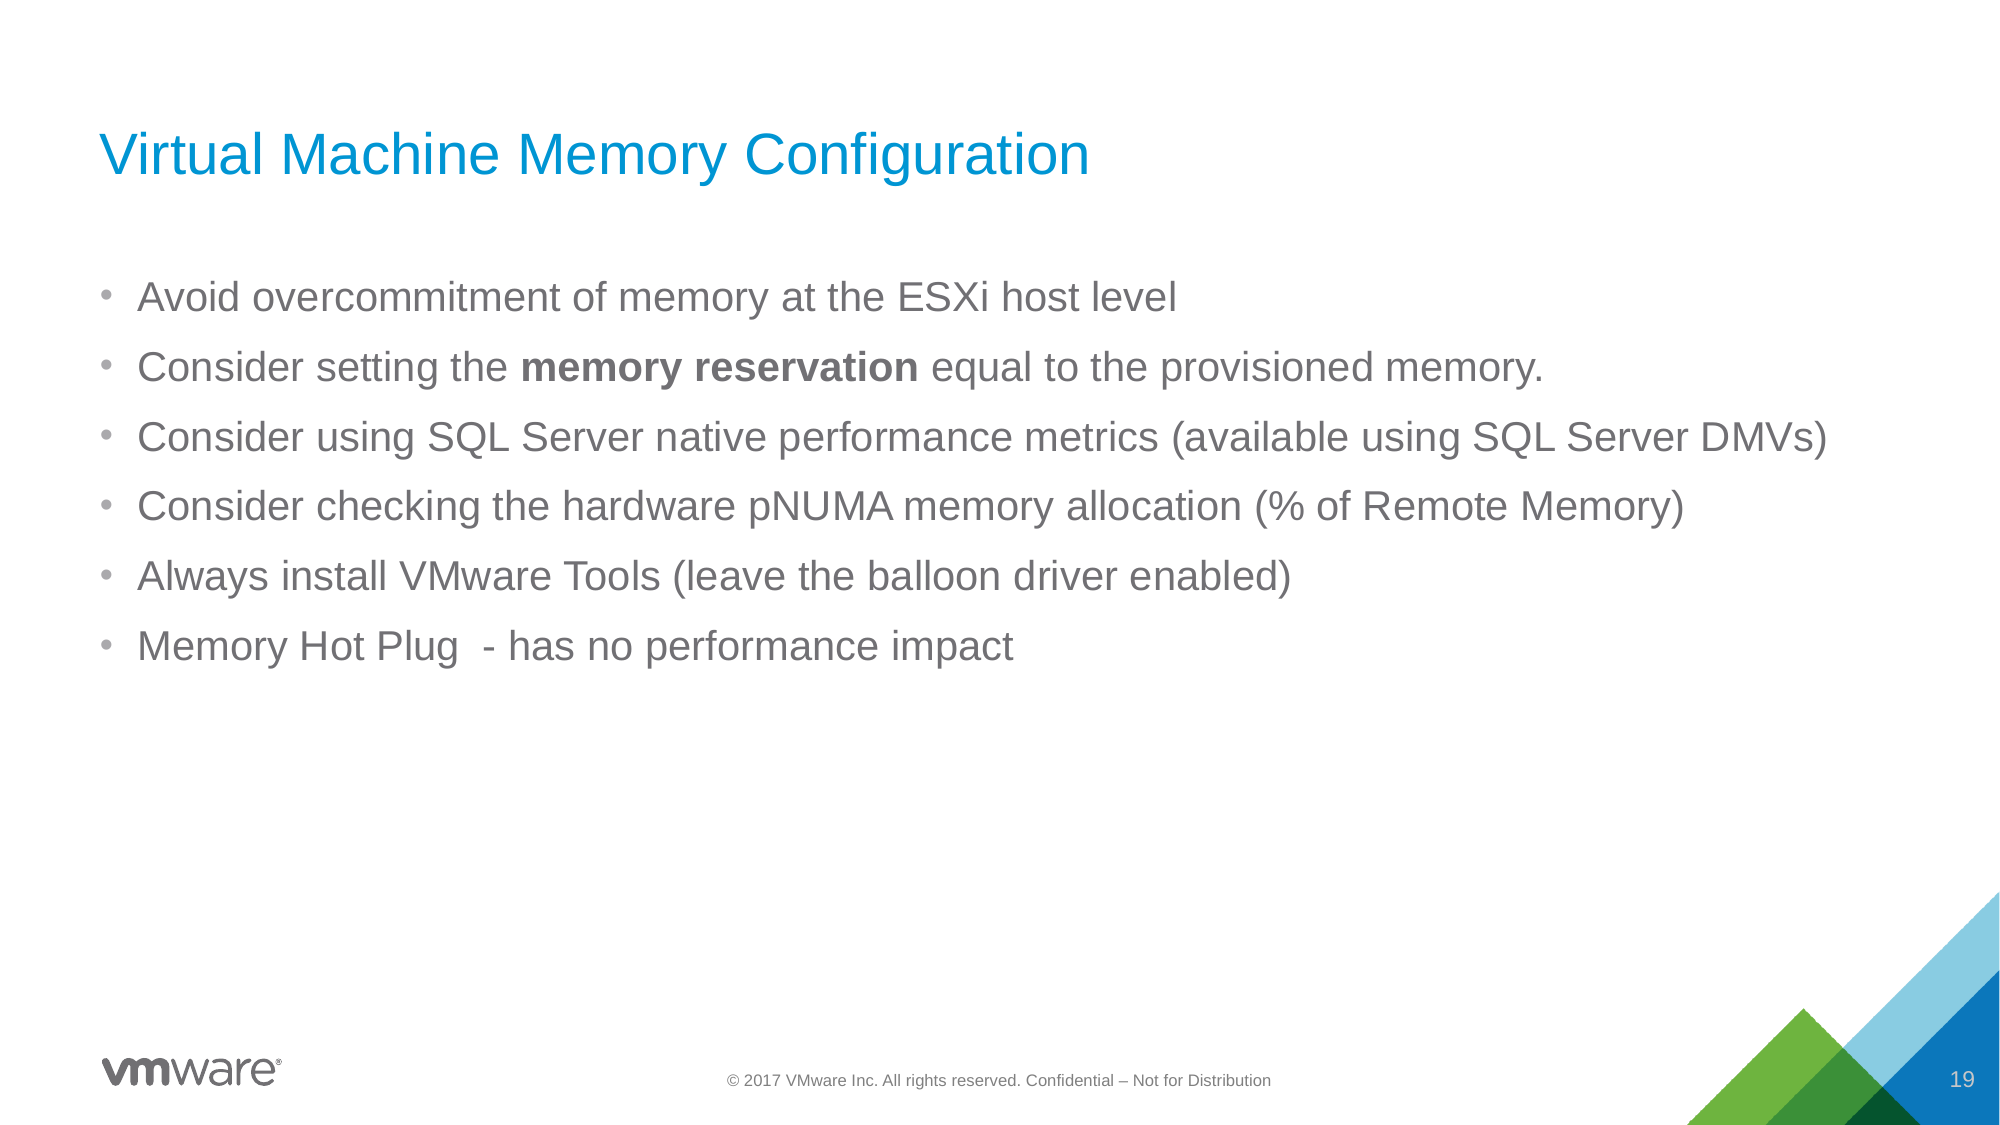

# Virtual Machine Memory Configuration
Avoid overcommitment of memory at the ESXi host level
Consider setting the memory reservation equal to the provisioned memory.
Consider using SQL Server native performance metrics (available using SQL Server DMVs)
Consider checking the hardware pNUMA memory allocation (% of Remote Memory)
Always install VMware Tools (leave the balloon driver enabled)
Memory Hot Plug  - has no performance impact